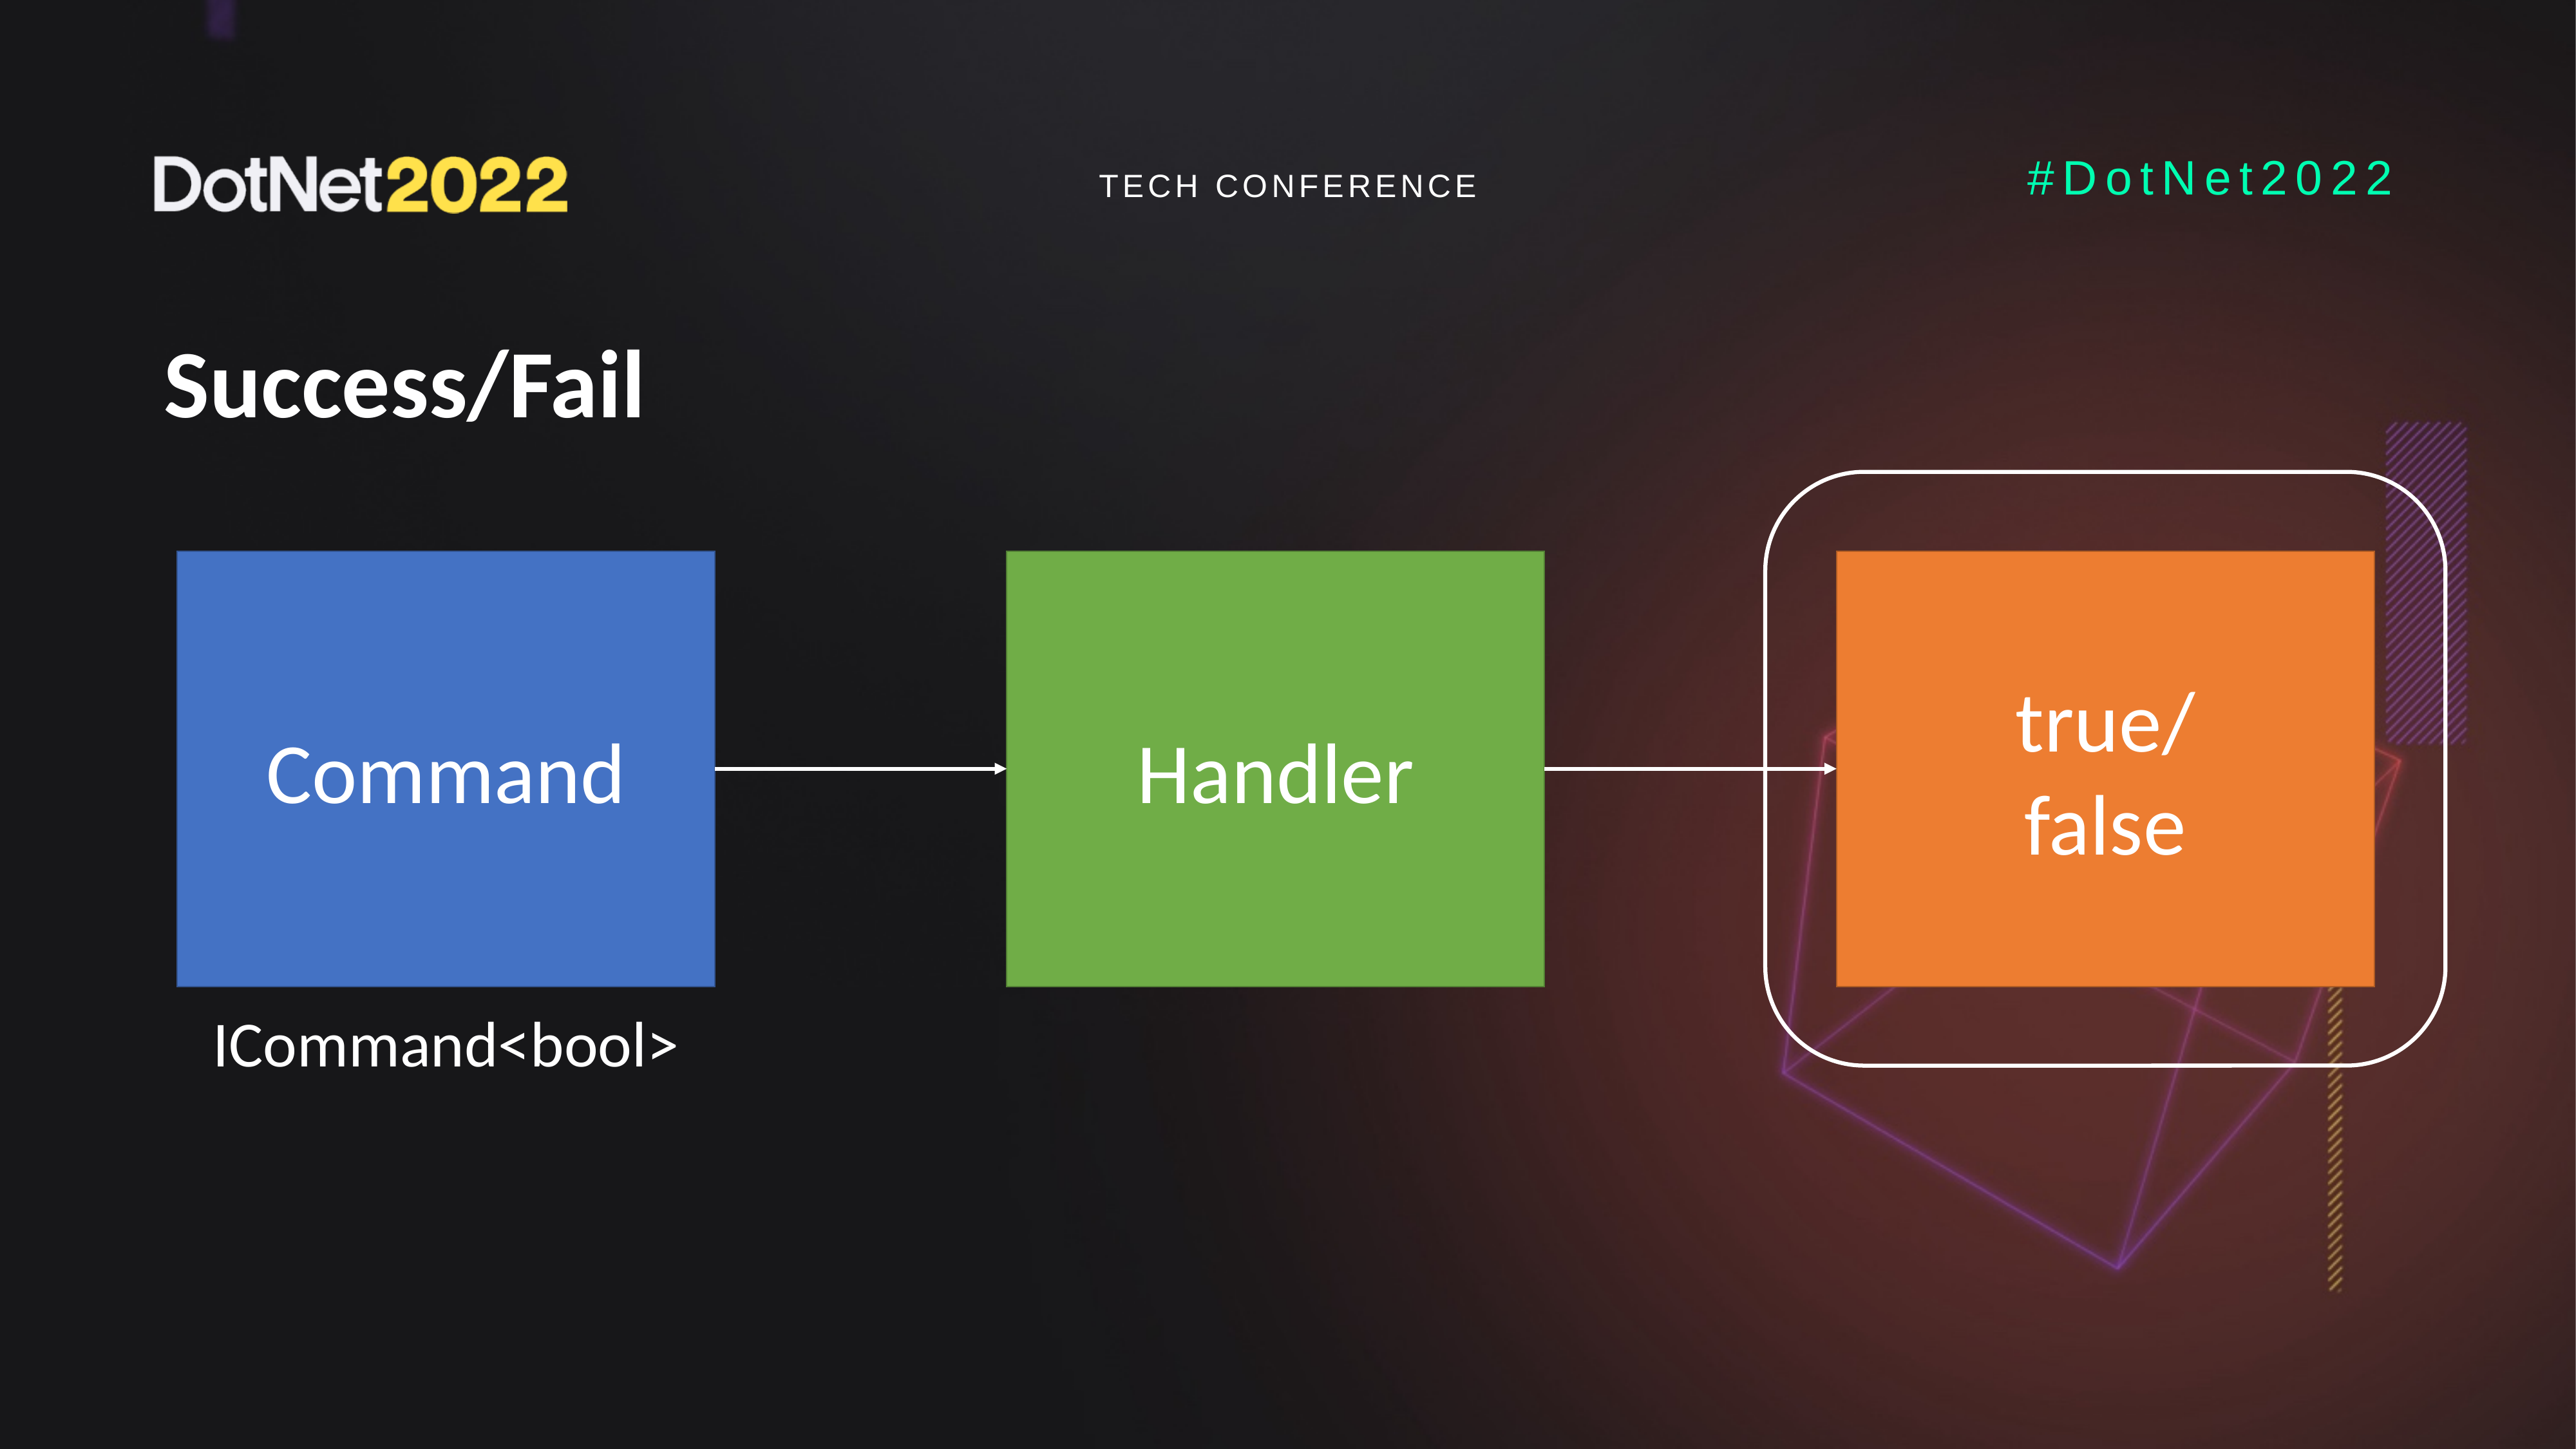

# Success/Fail

Command
Handler
true/
false
ICommand<bool>